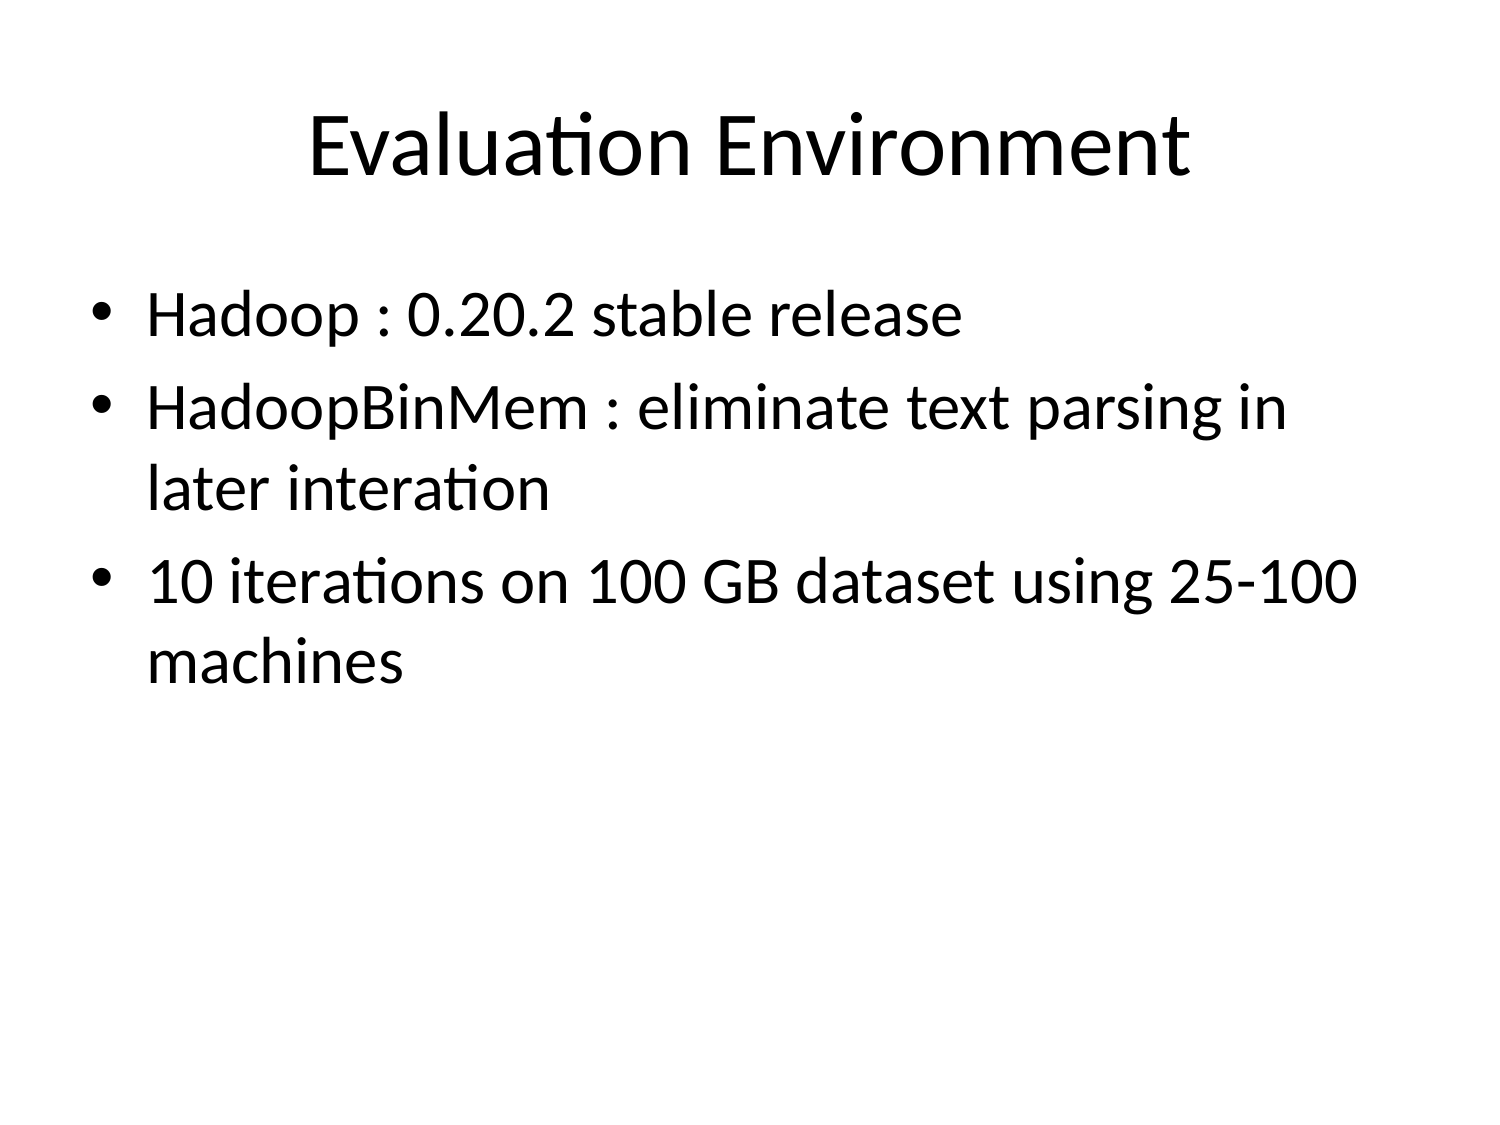

# Evaluation Environment
Hadoop : 0.20.2 stable release
HadoopBinMem : eliminate text parsing in later interation
10 iterations on 100 GB dataset using 25-100 machines